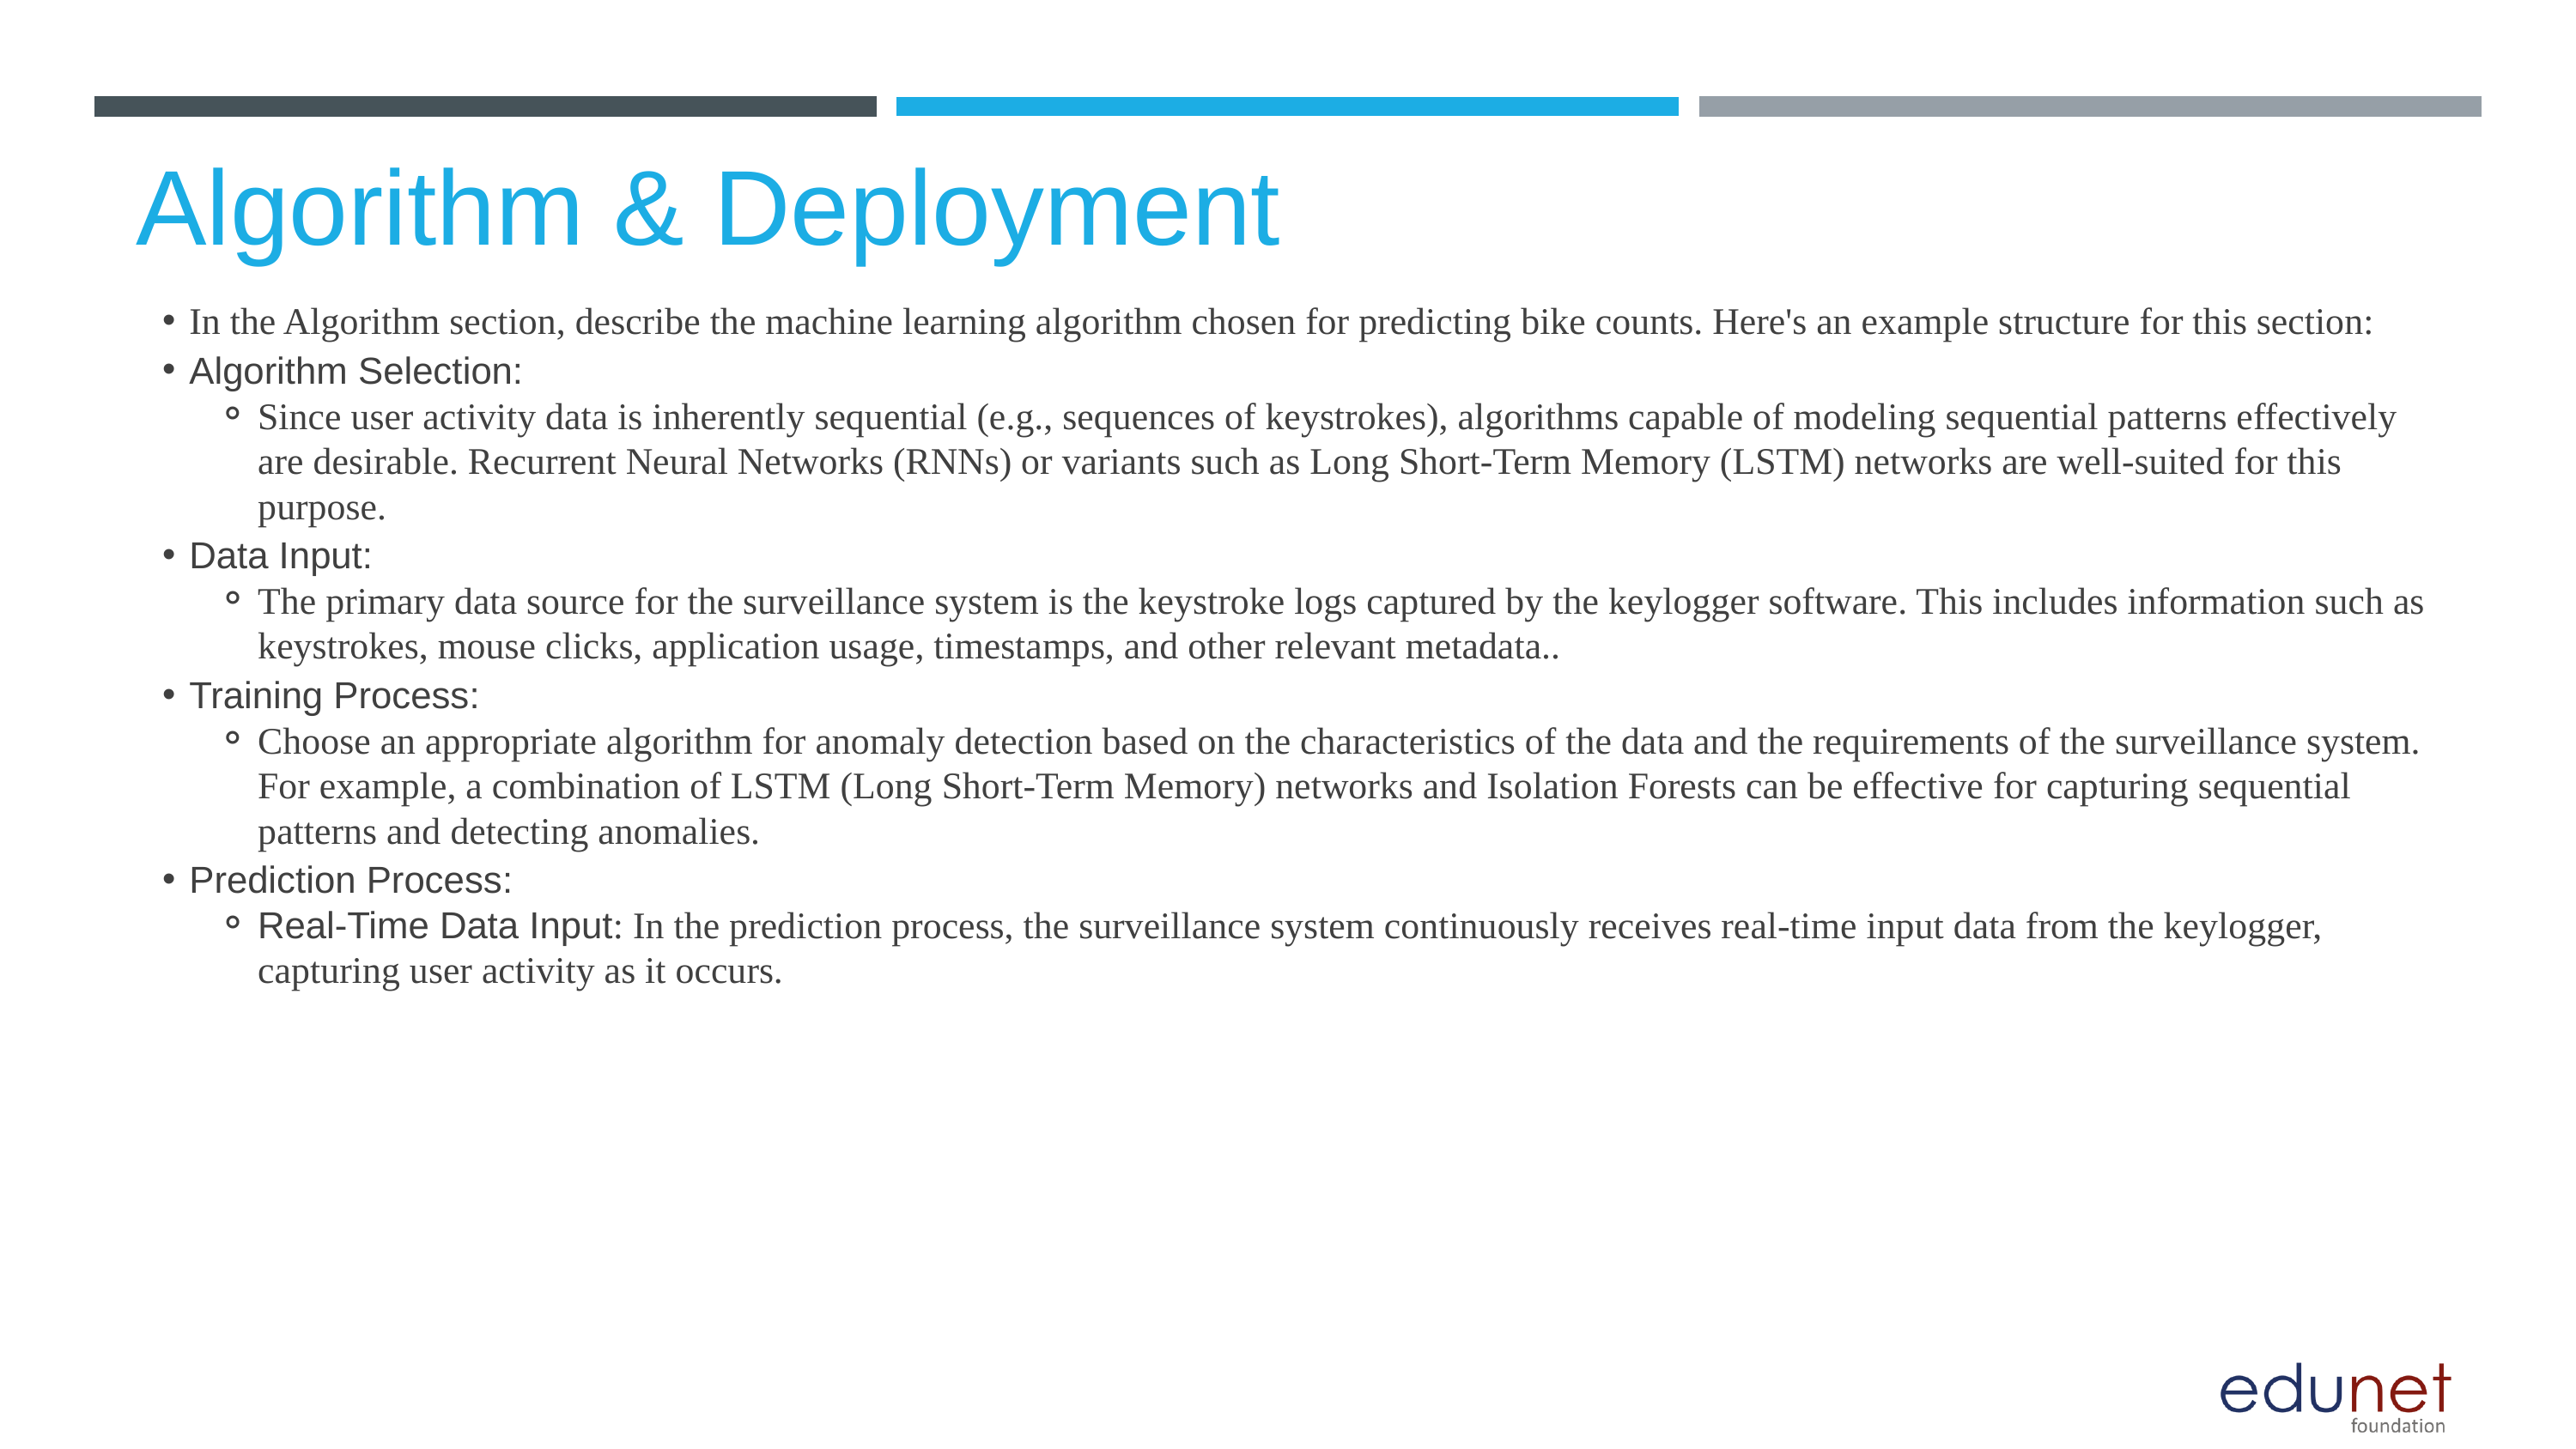

Algorithm & Deployment
In the Algorithm section, describe the machine learning algorithm chosen for predicting bike counts. Here's an example structure for this section:
Algorithm Selection:
Since user activity data is inherently sequential (e.g., sequences of keystrokes), algorithms capable of modeling sequential patterns effectively are desirable. Recurrent Neural Networks (RNNs) or variants such as Long Short-Term Memory (LSTM) networks are well-suited for this purpose.
Data Input:
The primary data source for the surveillance system is the keystroke logs captured by the keylogger software. This includes information such as keystrokes, mouse clicks, application usage, timestamps, and other relevant metadata..
Training Process:
Choose an appropriate algorithm for anomaly detection based on the characteristics of the data and the requirements of the surveillance system. For example, a combination of LSTM (Long Short-Term Memory) networks and Isolation Forests can be effective for capturing sequential patterns and detecting anomalies.
Prediction Process:
Real-Time Data Input: In the prediction process, the surveillance system continuously receives real-time input data from the keylogger, capturing user activity as it occurs.